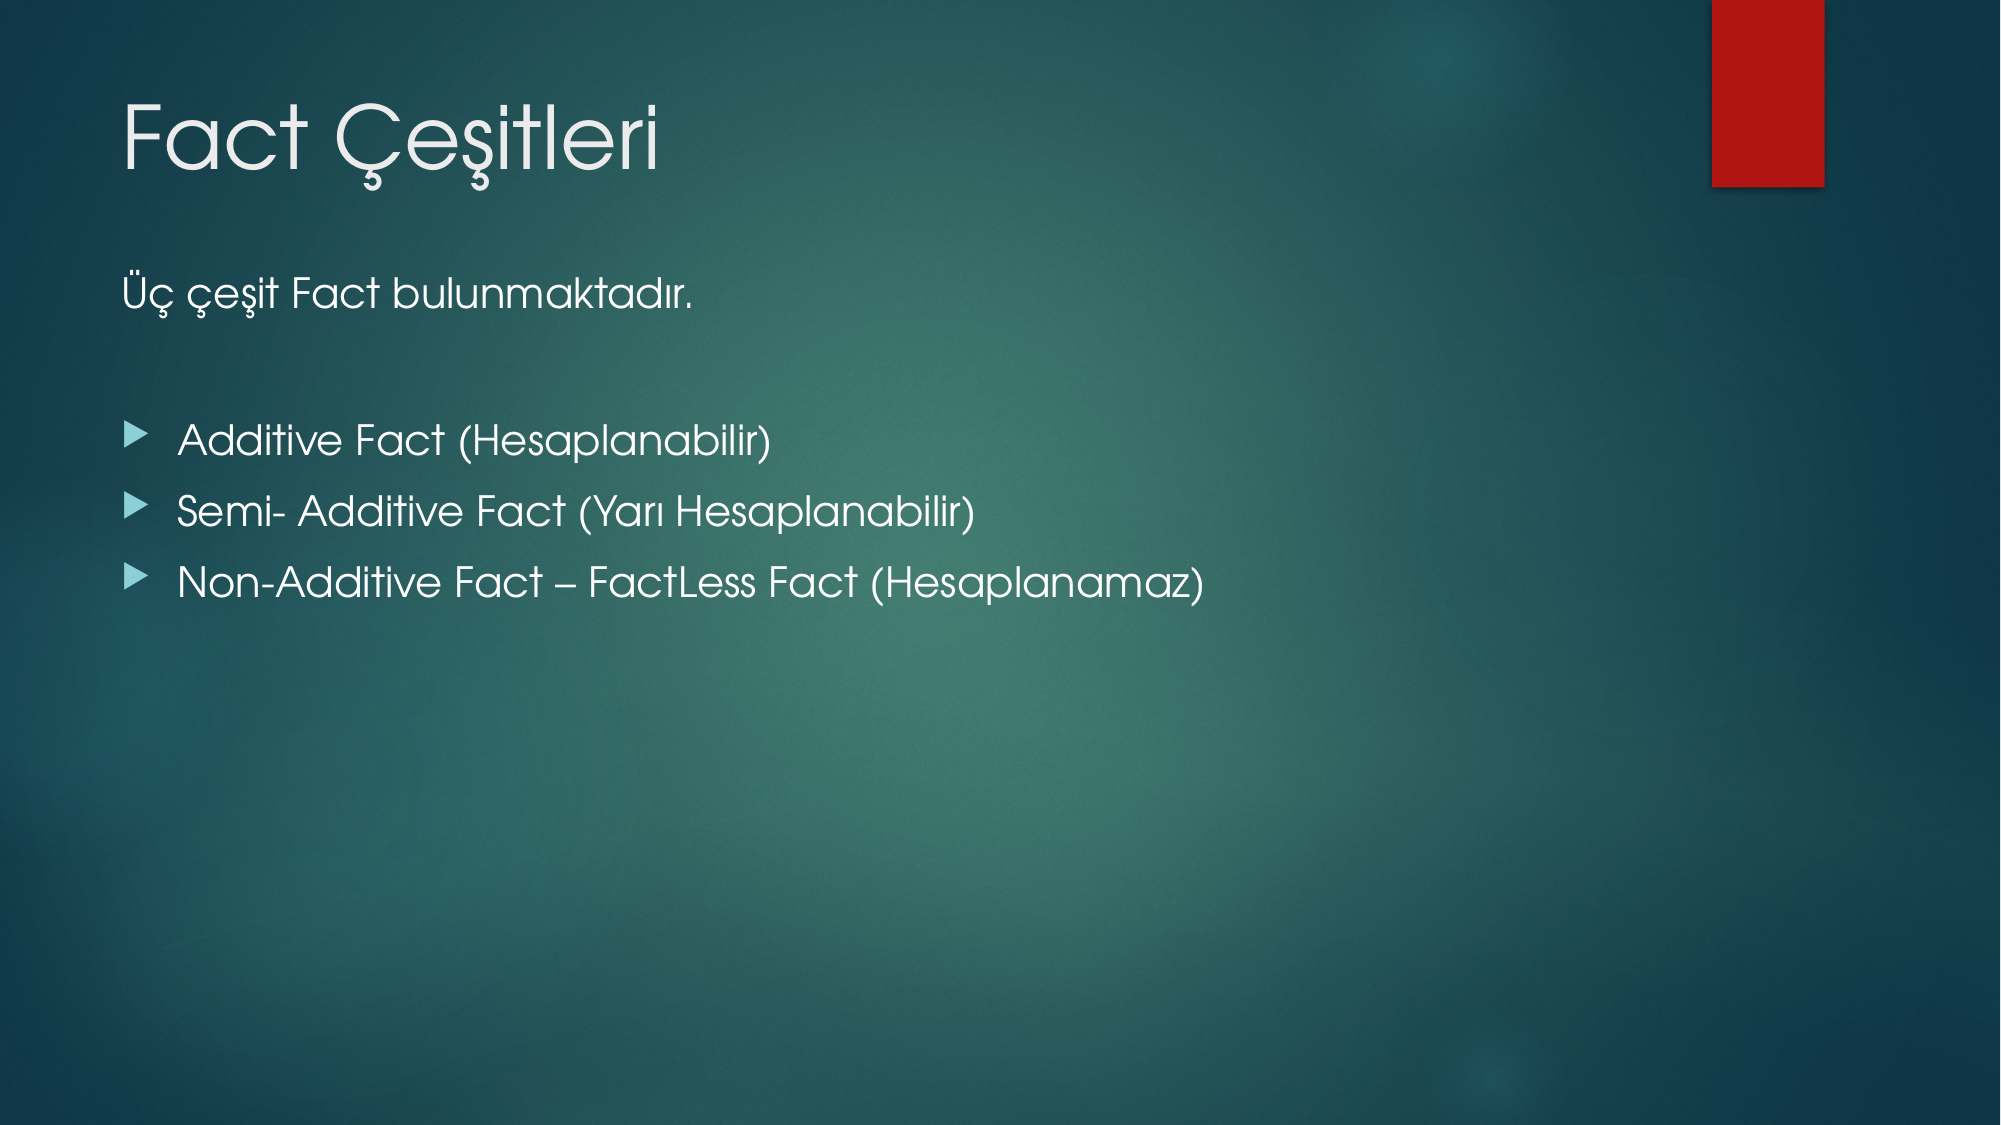

# Fact Çeşitleri
Üç çeşit Fact bulunmaktadır.
Additive Fact (Hesaplanabilir)
Semi- Additive Fact (Yarı Hesaplanabilir)
Non-Additive Fact – FactLess Fact (Hesaplanamaz)